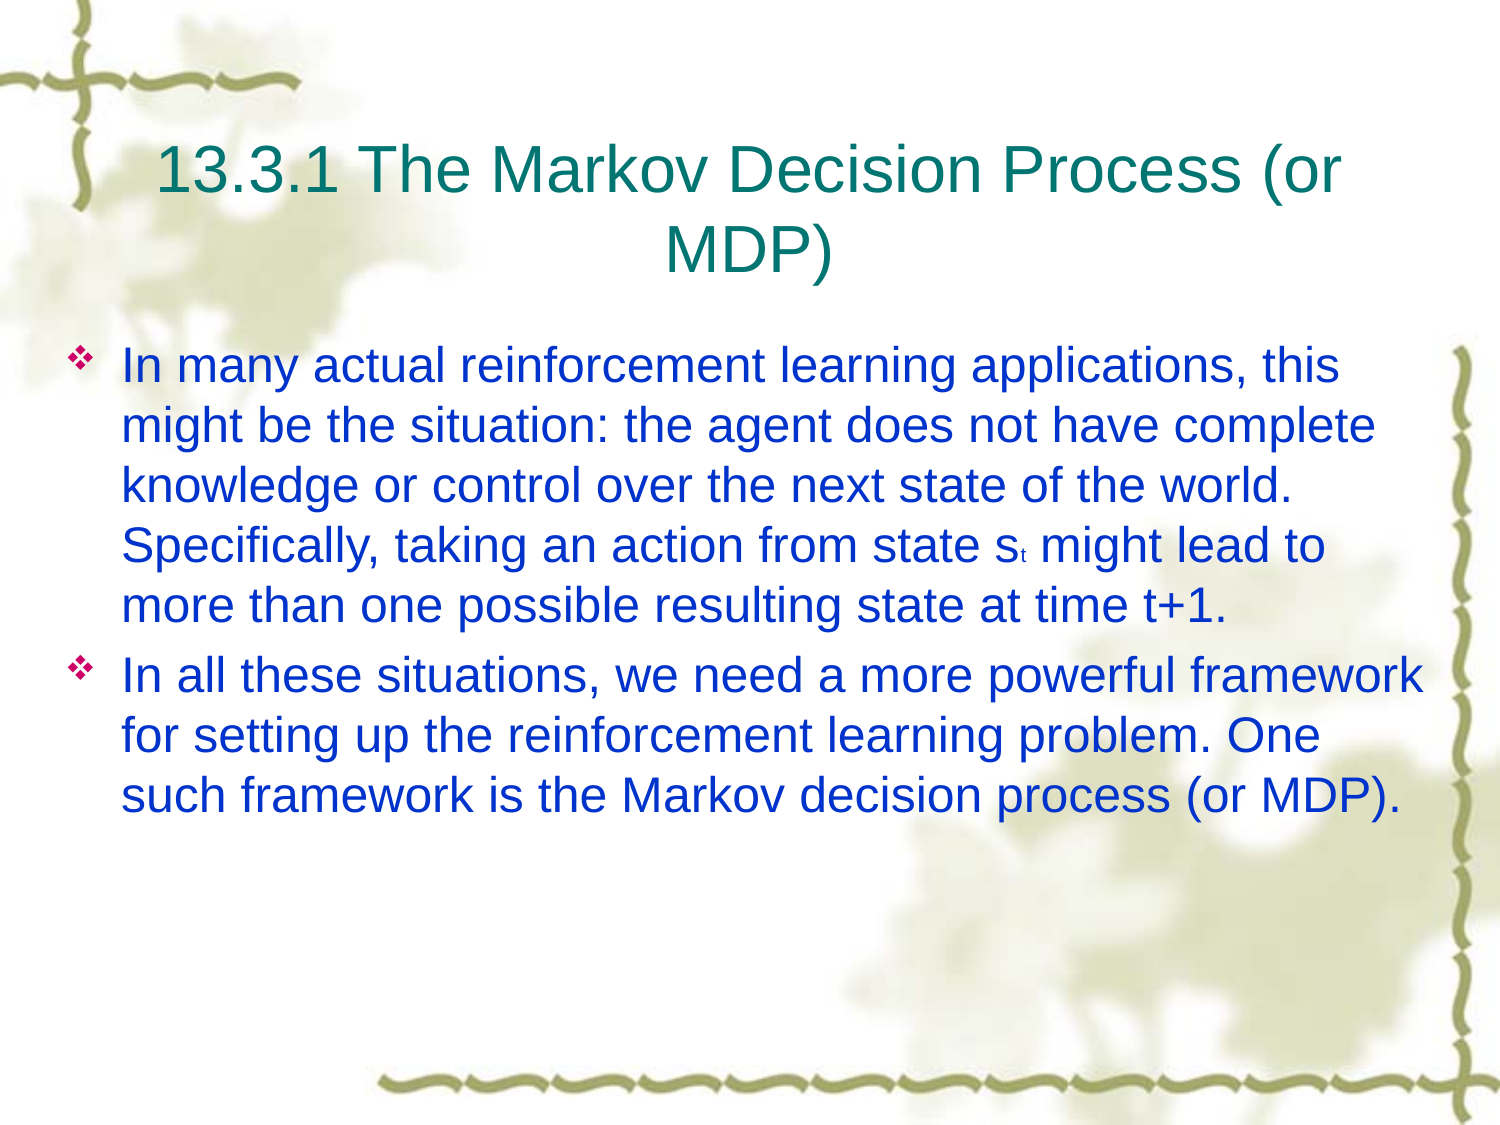

# 13.3.1 The Markov Decision Process (or MDP)
In many actual reinforcement learning applications, this might be the situation: the agent does not have complete knowledge or control over the next state of the world. Specifically, taking an action from state st might lead to more than one possible resulting state at time t+1.
In all these situations, we need a more powerful framework for setting up the reinforcement learning problem. One such framework is the Markov decision process (or MDP).